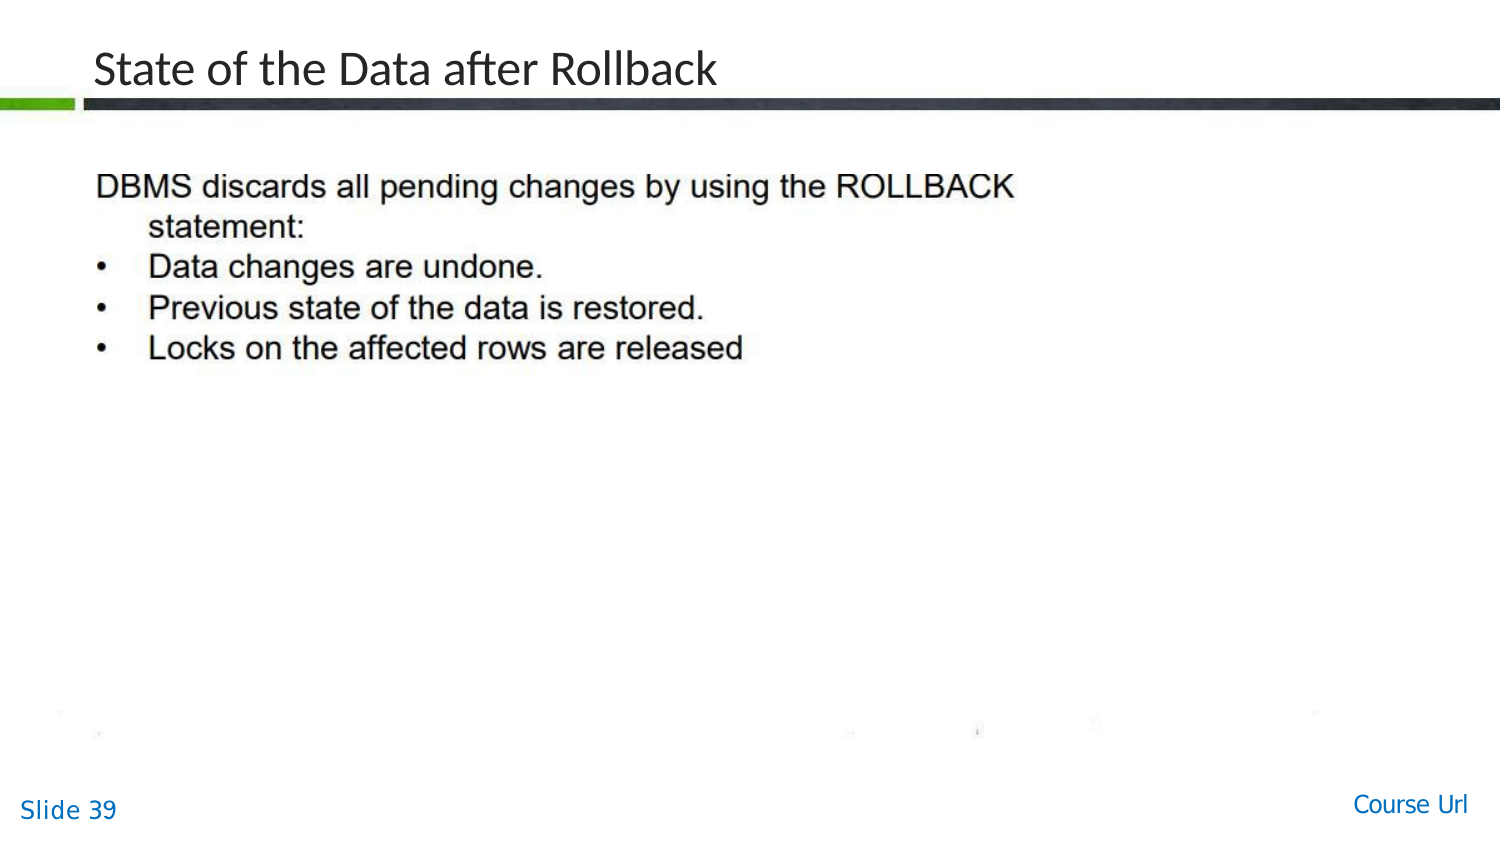

# State of the Data after Rollback

Course Url
Slide 39